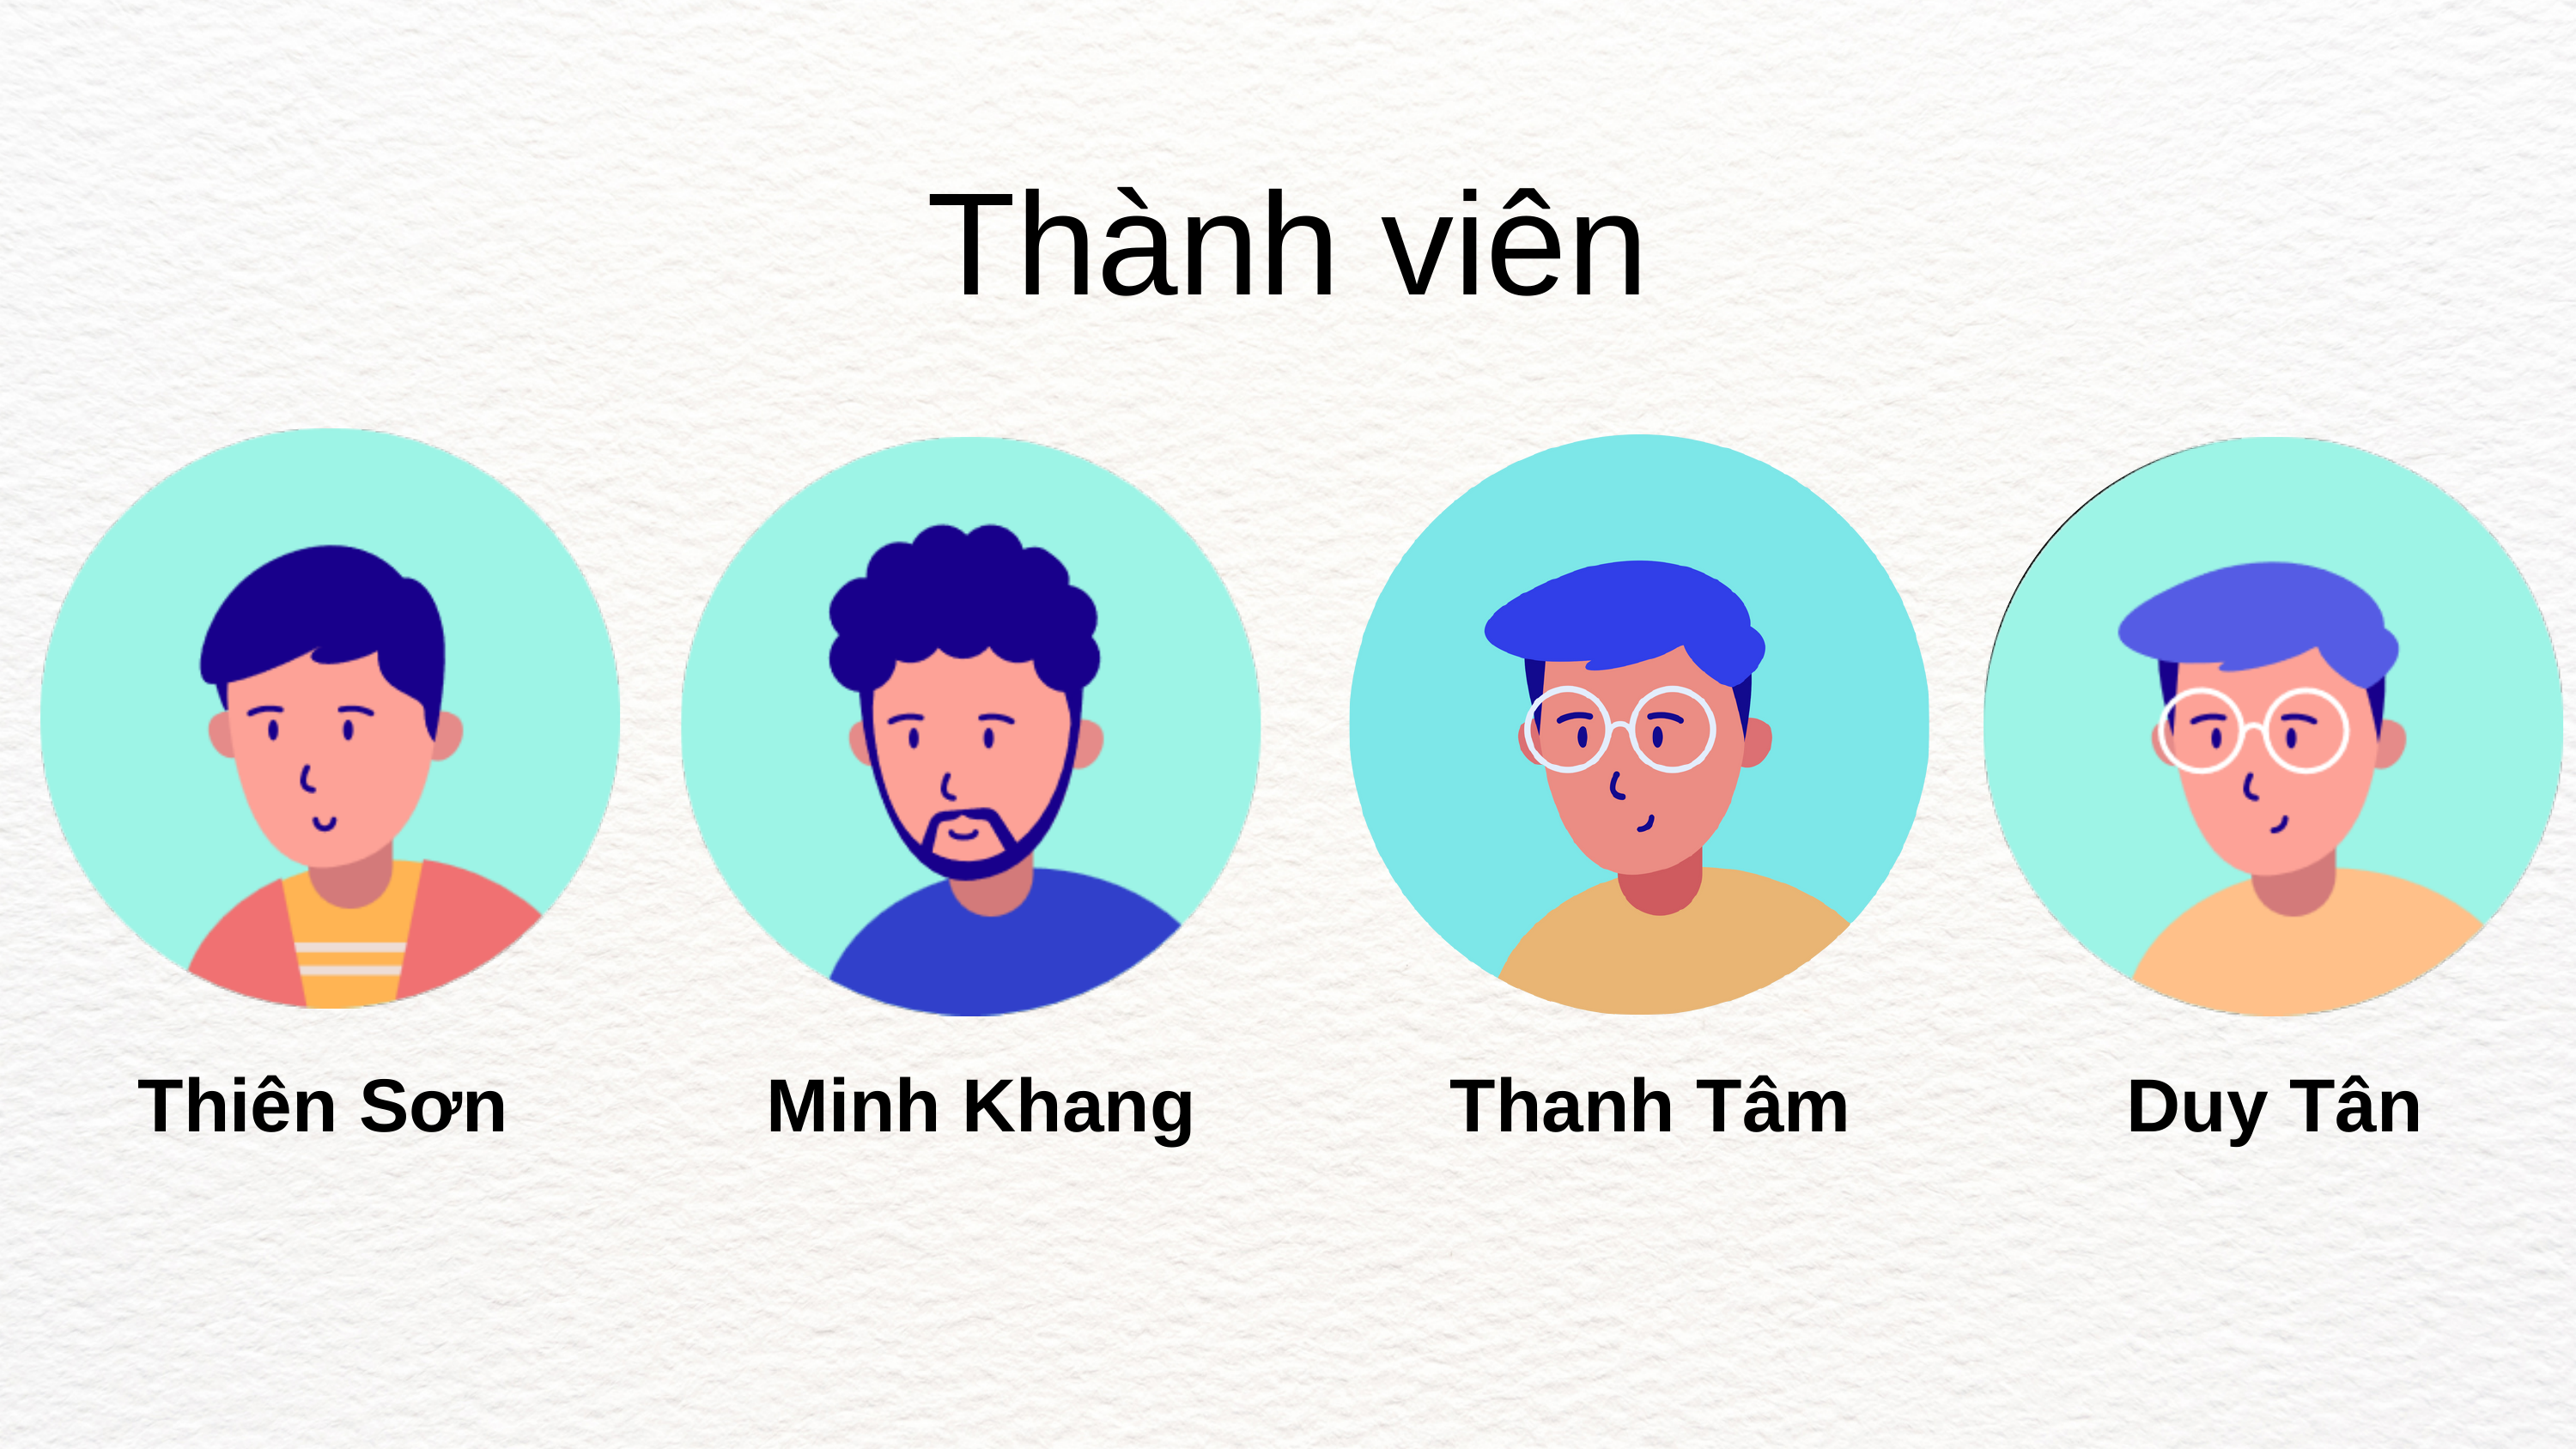

Thành viên

Thiên Sơn
Minh Khang
Thanh Tâm
Duy Tân